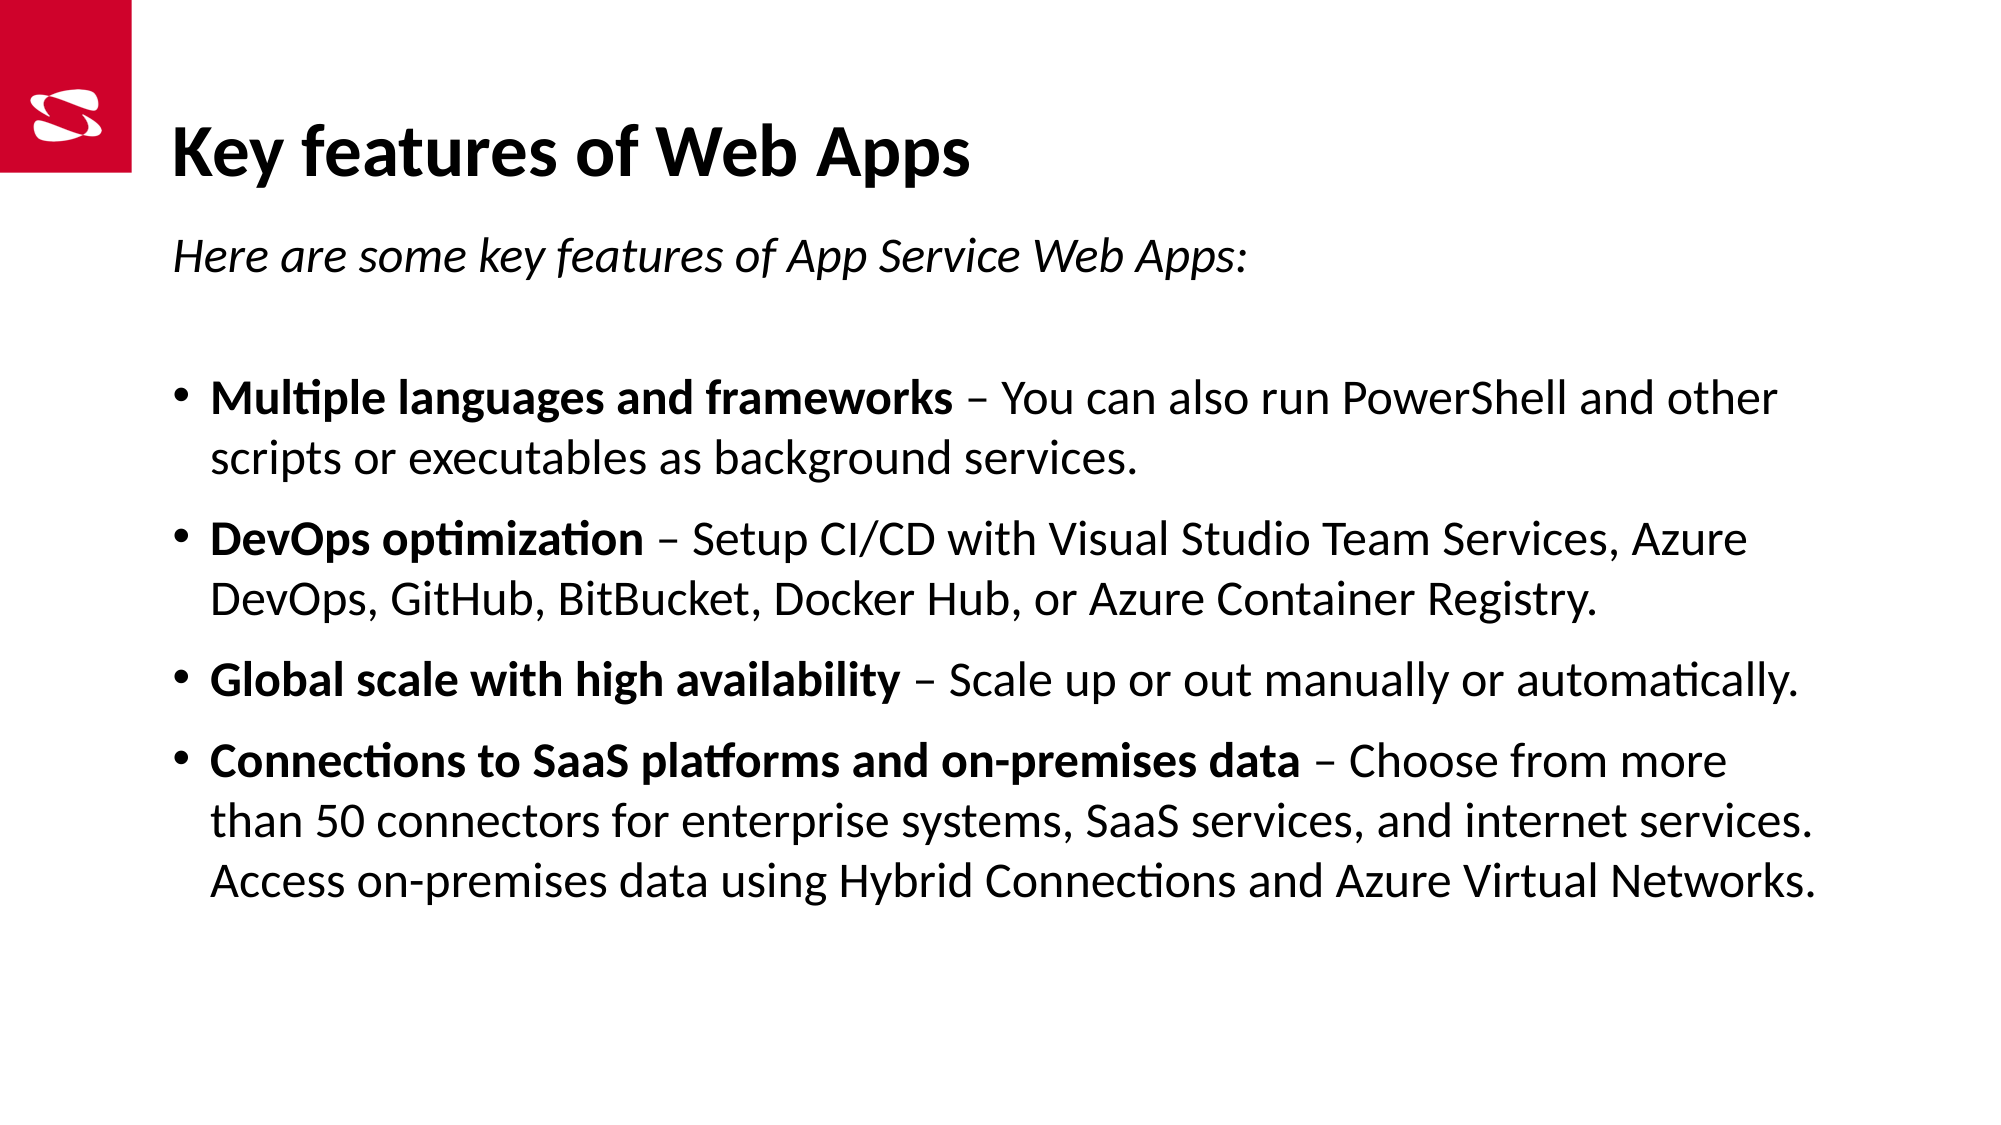

# Key features of Web Apps
Here are some key features of App Service Web Apps:
Multiple languages and frameworks – You can also run PowerShell and other scripts or executables as background services.
DevOps optimization – Setup CI/CD with Visual Studio Team Services, Azure DevOps, GitHub, BitBucket, Docker Hub, or Azure Container Registry.
Global scale with high availability – Scale up or out manually or automatically.
Connections to SaaS platforms and on-premises data – Choose from more than 50 connectors for enterprise systems, SaaS services, and internet services. Access on-premises data using Hybrid Connections and Azure Virtual Networks.